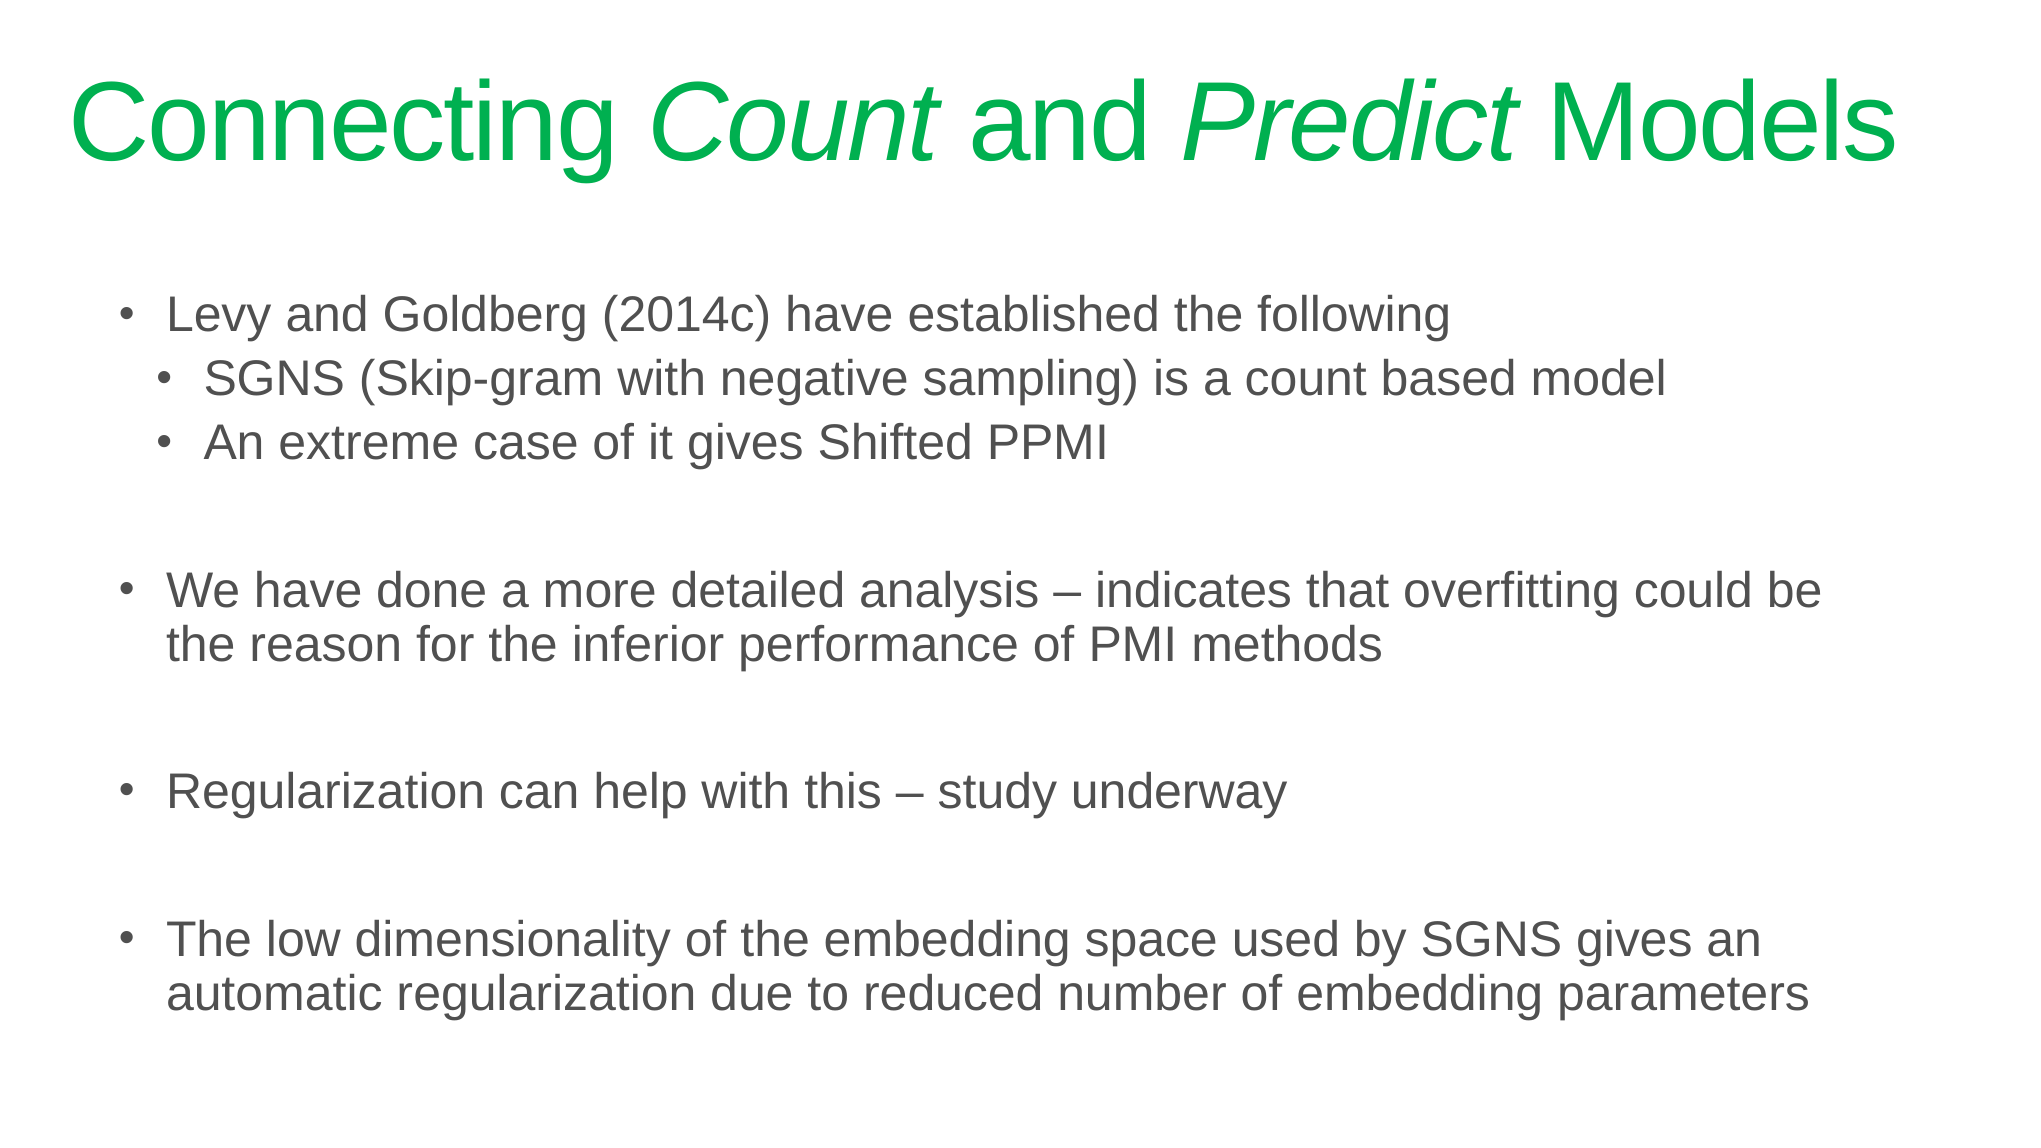

# Connecting Count and Predict Models
Levy and Goldberg (2014c) have established the following
SGNS (Skip-gram with negative sampling) is a count based model
An extreme case of it gives Shifted PPMI

We have done a more detailed analysis – indicates that overfitting could be the reason for the inferior performance of PMI methods

Regularization can help with this – study underway

The low dimensionality of the embedding space used by SGNS gives an automatic regularization due to reduced number of embedding parameters